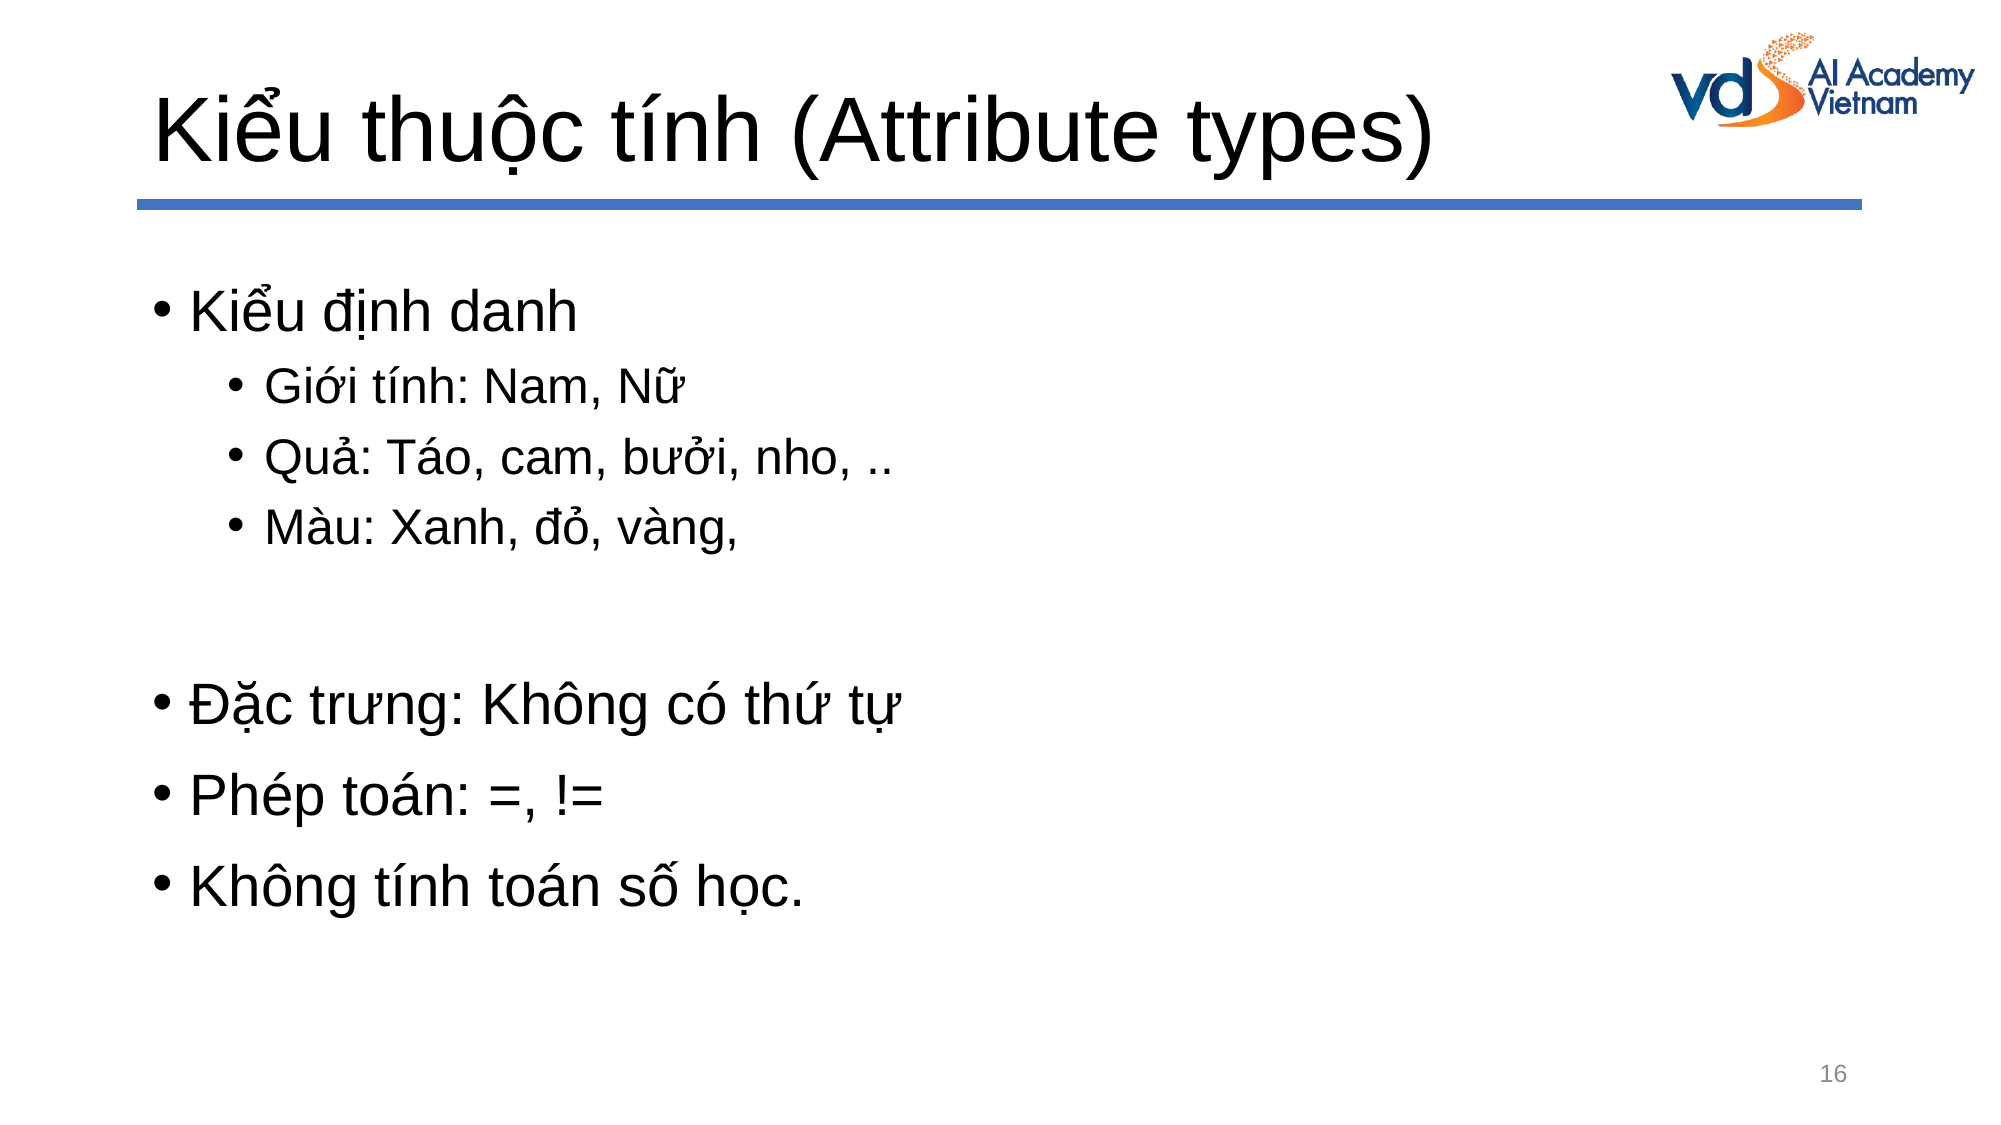

# Kiểu thuộc tính (Attribute types)
Kiểu định danh
Giới tính: Nam, Nữ
Quả: Táo, cam, bưởi, nho, ..
Màu: Xanh, đỏ, vàng,

Đặc trưng: Không có thứ tự
Phép toán: =, !=
Không tính toán số học.

16